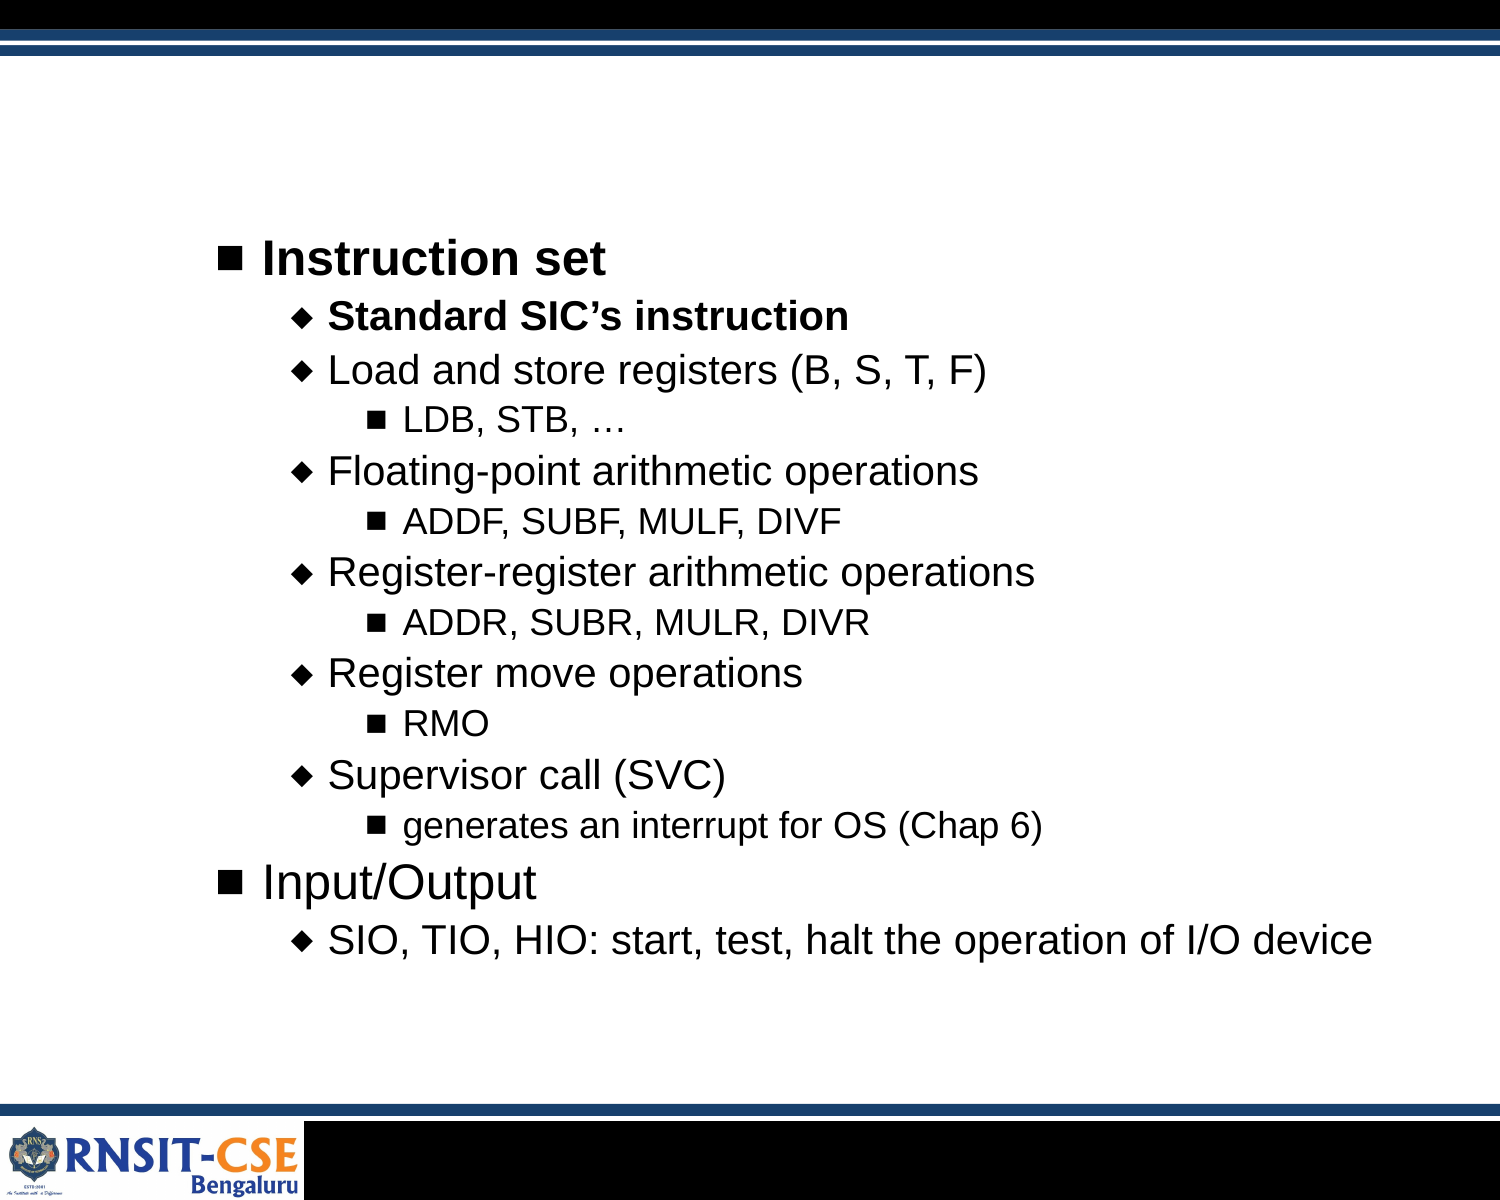

#
Instruction set
Standard SIC’s instruction
Load and store registers (B, S, T, F)
LDB, STB, …
Floating-point arithmetic operations
ADDF, SUBF, MULF, DIVF
Register-register arithmetic operations
ADDR, SUBR, MULR, DIVR
Register move operations
RMO
Supervisor call (SVC)
generates an interrupt for OS (Chap 6)
Input/Output
SIO, TIO, HIO: start, test, halt the operation of I/O device